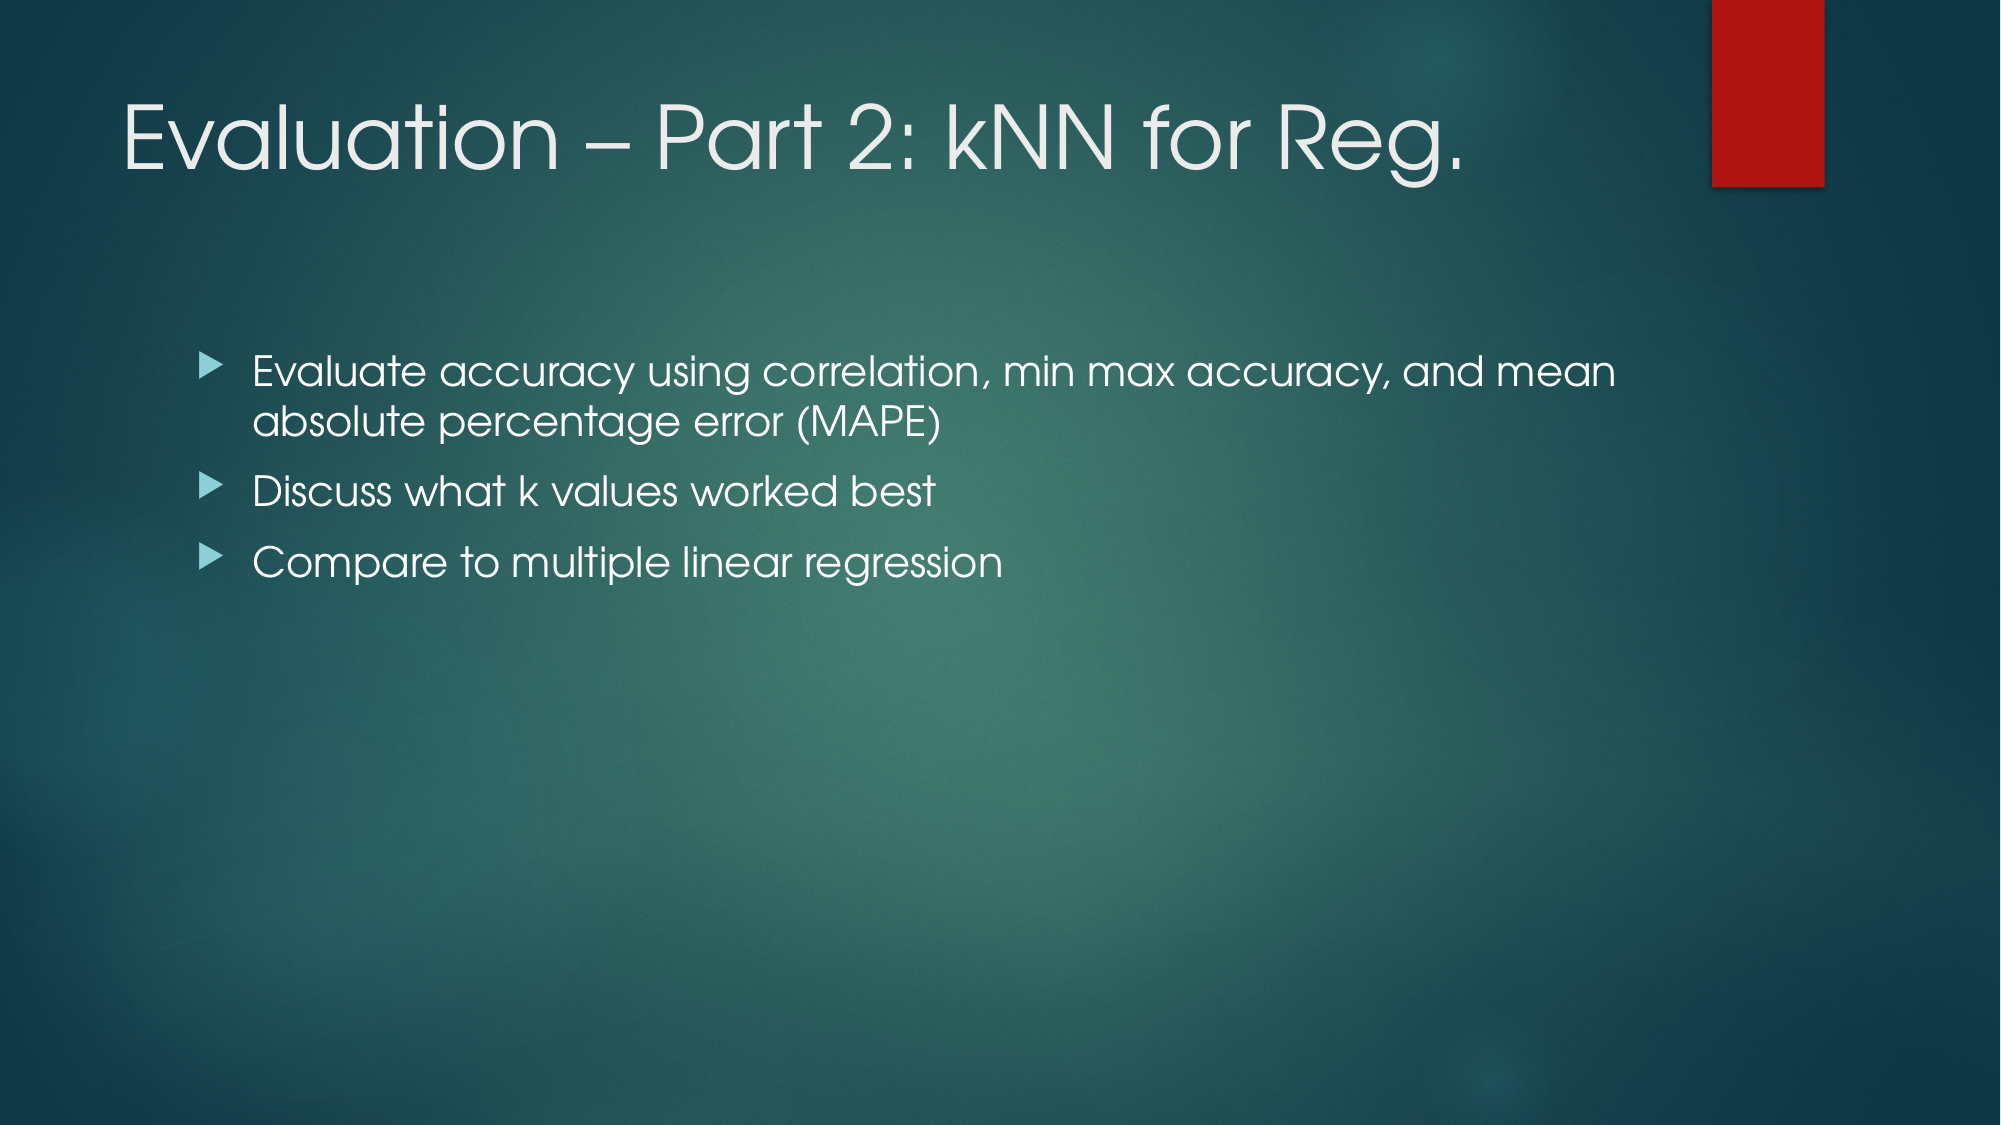

# Evaluation – Part 2: kNN for Reg.
Evaluate accuracy using correlation, min max accuracy, and mean absolute percentage error (MAPE)
Discuss what k values worked best
Compare to multiple linear regression